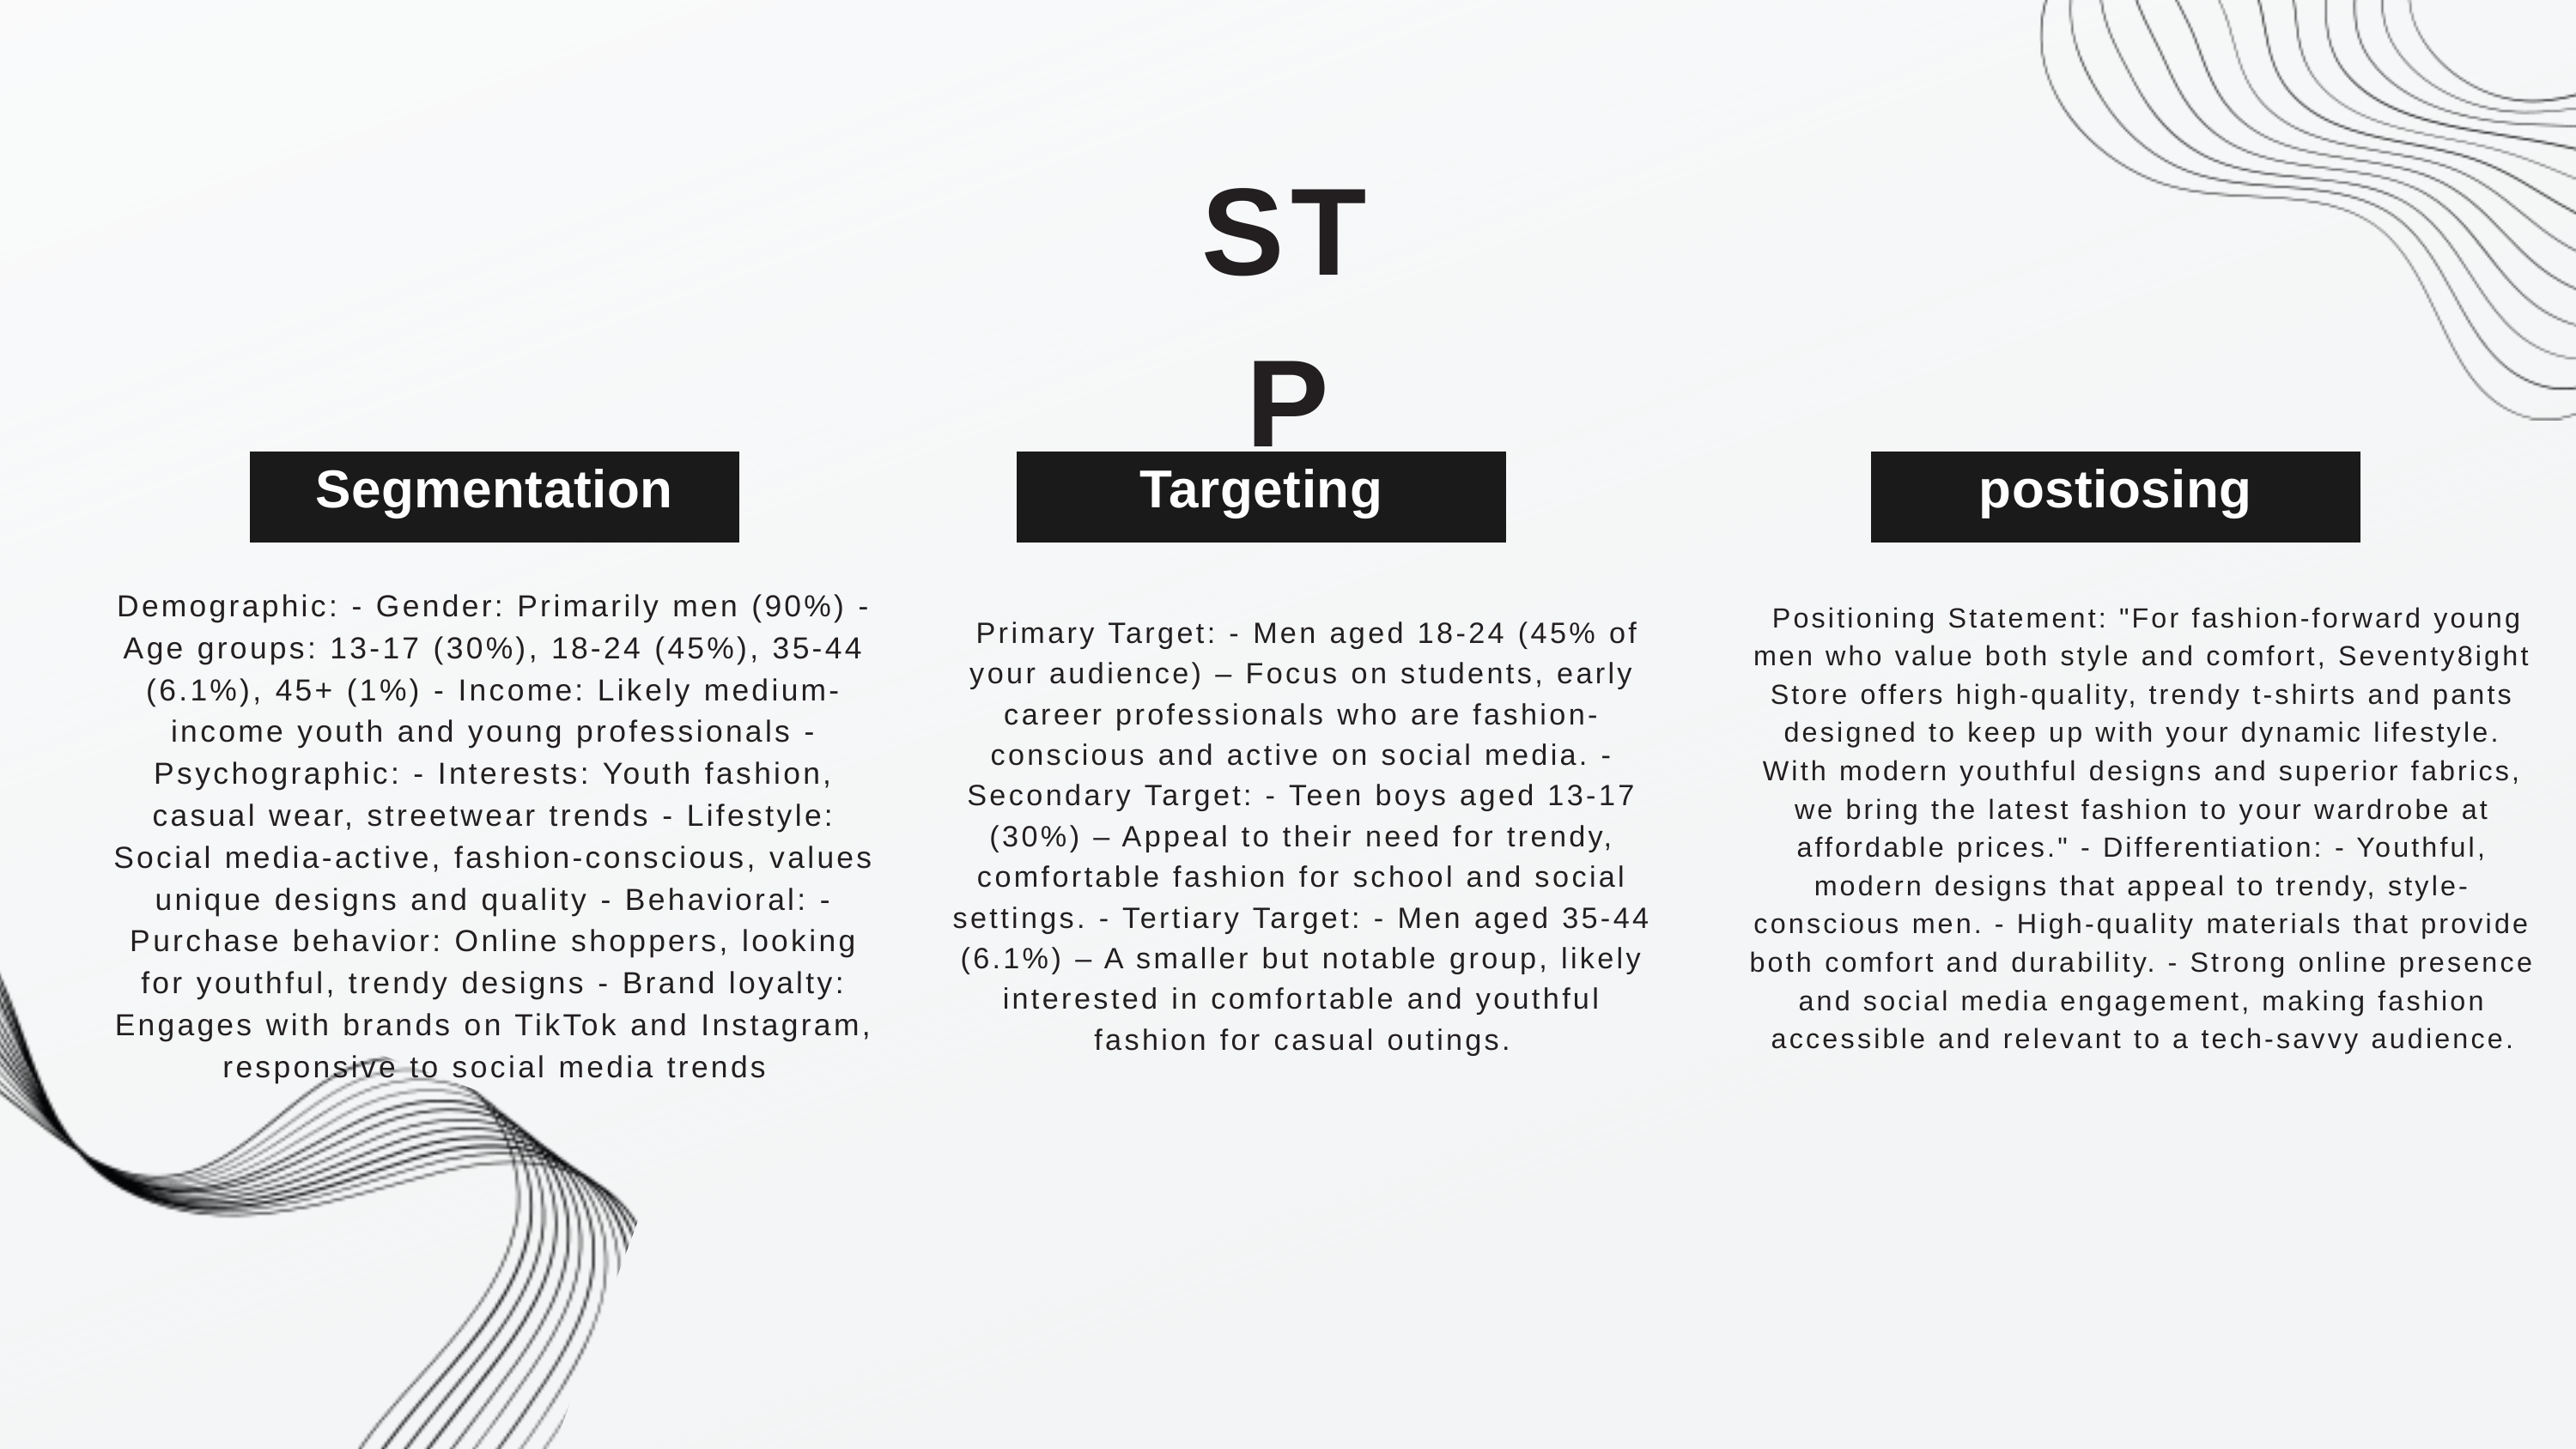

STP

Segmentation

Targeting

postiosing
Demographic: - Gender: Primarily men (90%) - Age groups: 13-17 (30%), 18-24 (45%), 35-44 (6.1%), 45+ (1%) - Income: Likely medium-income youth and young professionals - Psychographic: - Interests: Youth fashion, casual wear, streetwear trends - Lifestyle: Social media-active, fashion-conscious, values unique designs and quality - Behavioral: - Purchase behavior: Online shoppers, looking for youthful, trendy designs - Brand loyalty: Engages with brands on TikTok and Instagram, responsive to social media trends
 Positioning Statement: "For fashion-forward young men who value both style and comfort, Seventy8ight Store offers high-quality, trendy t-shirts and pants designed to keep up with your dynamic lifestyle. With modern youthful designs and superior fabrics, we bring the latest fashion to your wardrobe at affordable prices." - Differentiation: - Youthful, modern designs that appeal to trendy, style-conscious men. - High-quality materials that provide both comfort and durability. - Strong online presence and social media engagement, making fashion accessible and relevant to a tech-savvy audience.
 Primary Target: - Men aged 18-24 (45% of your audience) – Focus on students, early career professionals who are fashion-conscious and active on social media. - Secondary Target: - Teen boys aged 13-17 (30%) – Appeal to their need for trendy, comfortable fashion for school and social settings. - Tertiary Target: - Men aged 35-44 (6.1%) – A smaller but notable group, likely interested in comfortable and youthful fashion for casual outings.